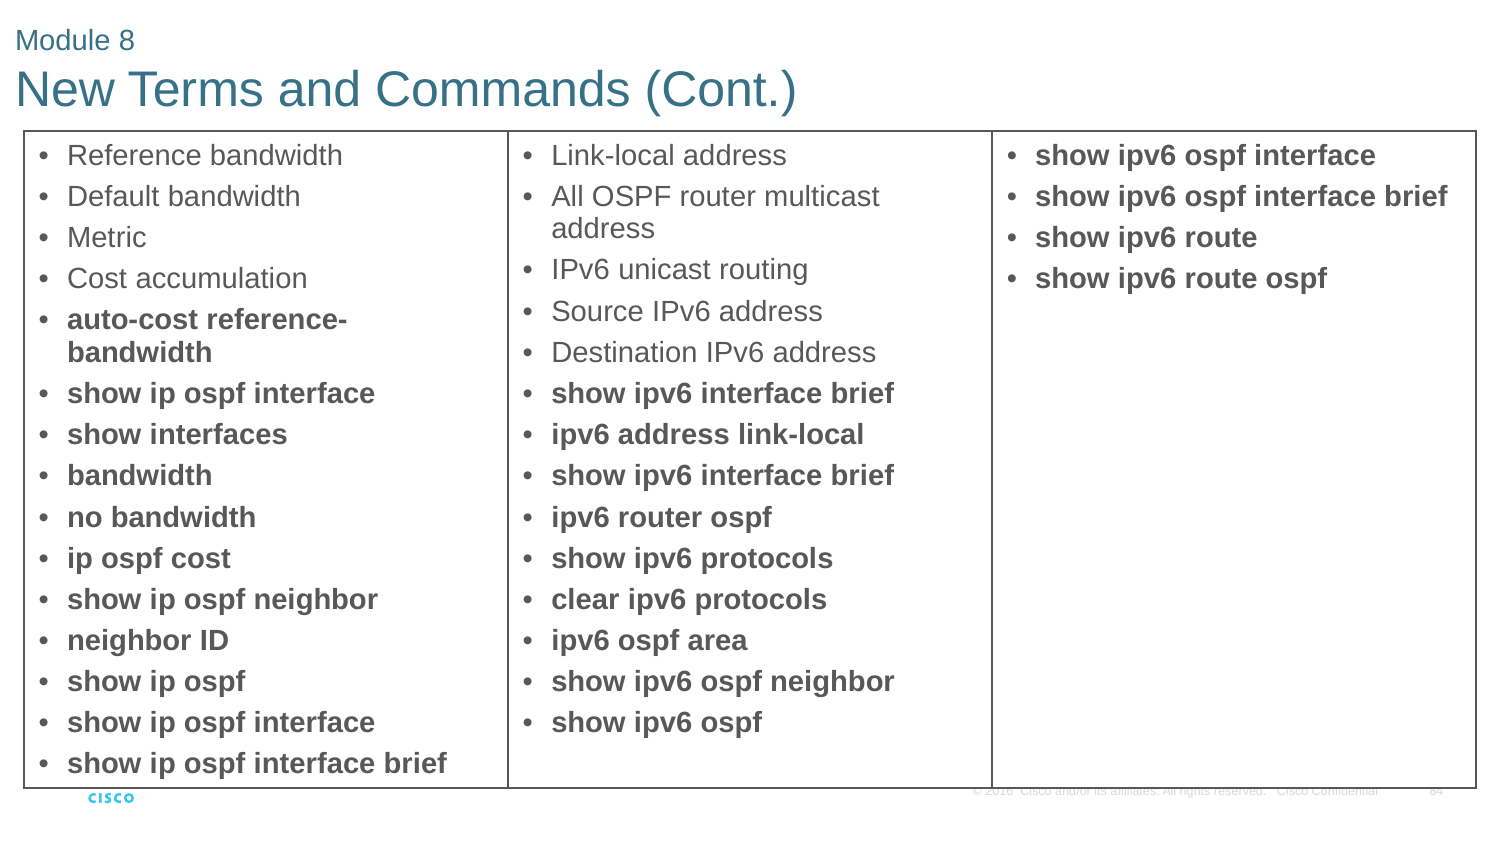

# Module 8 New Terms and Commands (Cont.)
| Reference bandwidth Default bandwidth Metric Cost accumulation auto-cost reference-bandwidth show ip ospf interface show interfaces bandwidth no bandwidth ip ospf cost show ip ospf neighbor neighbor ID show ip ospf show ip ospf interface show ip ospf interface brief | Link-local address All OSPF router multicast address IPv6 unicast routing Source IPv6 address Destination IPv6 address show ipv6 interface brief ipv6 address link-local show ipv6 interface brief ipv6 router ospf show ipv6 protocols clear ipv6 protocols ipv6 ospf area show ipv6 ospf neighbor show ipv6 ospf | show ipv6 ospf interface show ipv6 ospf interface brief show ipv6 route show ipv6 route ospf |
| --- | --- | --- |